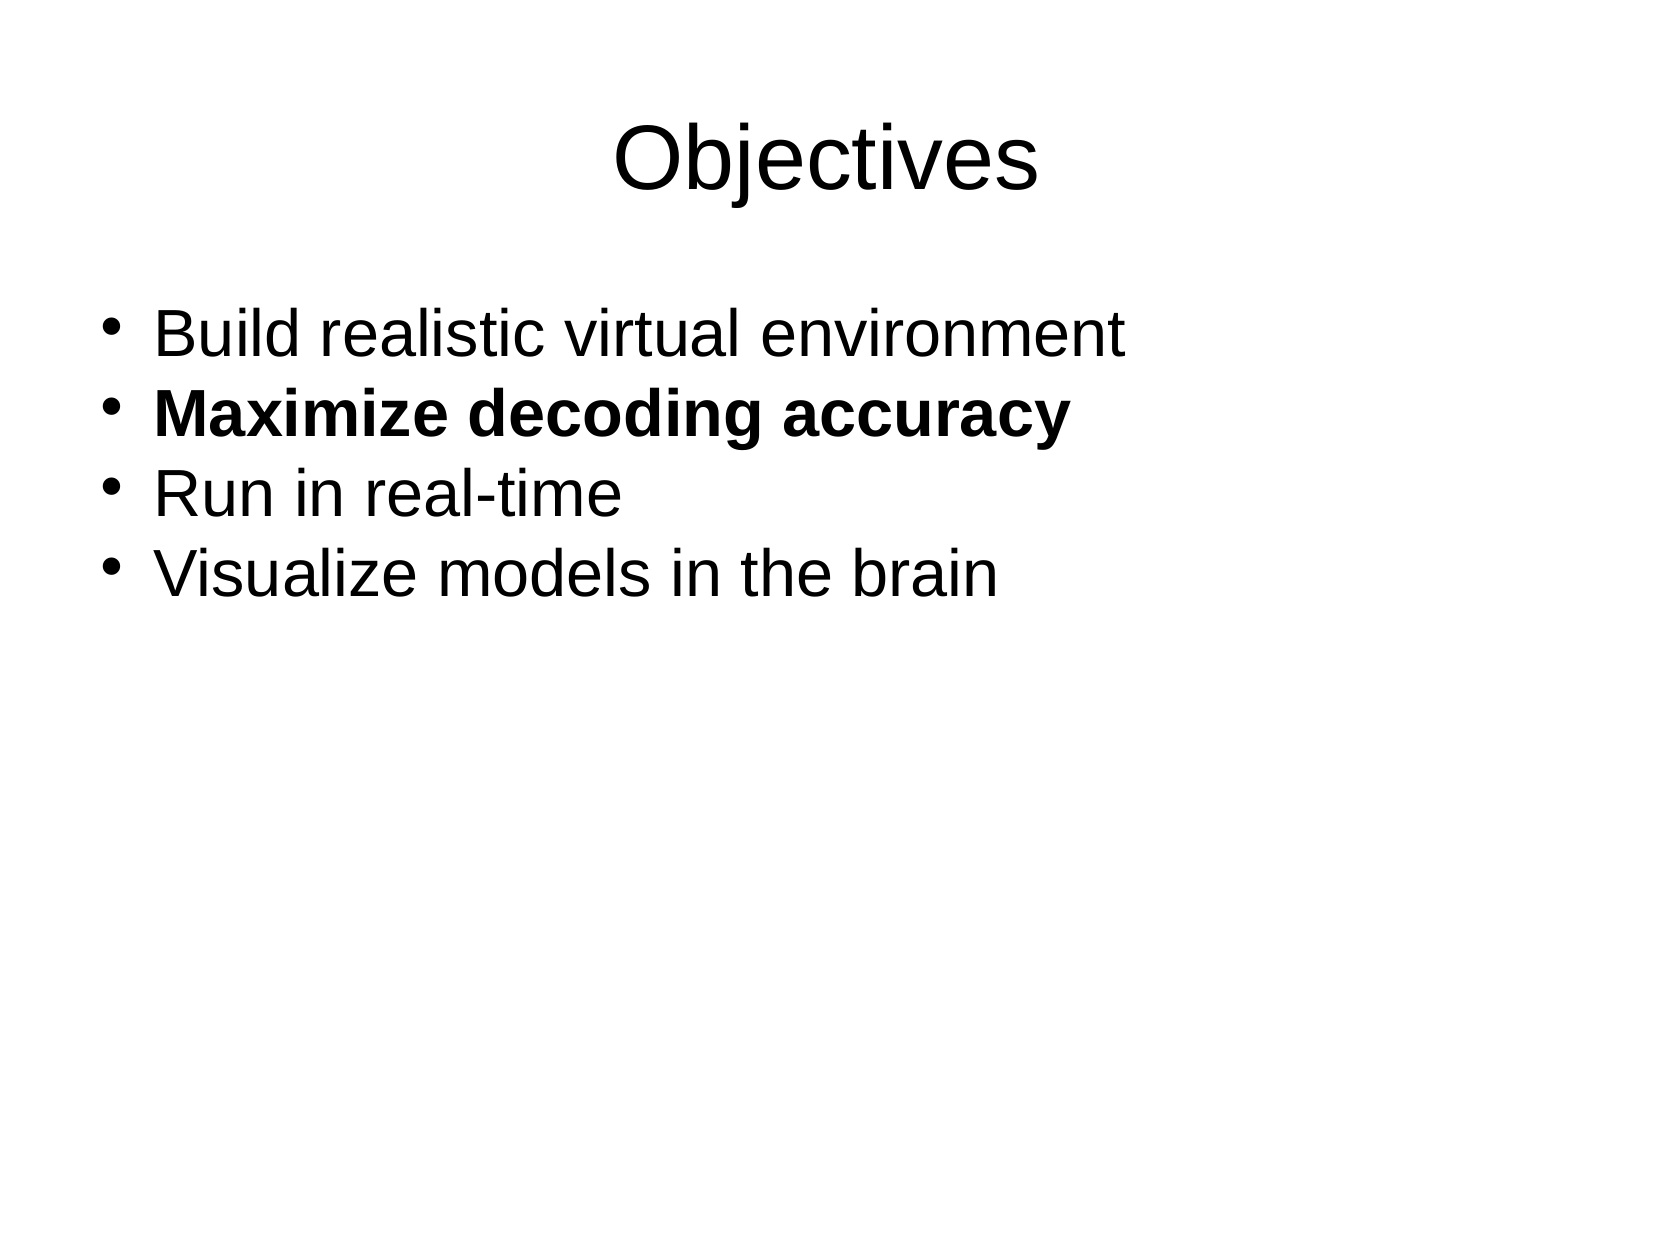

Objectives
Build realistic virtual environment
Maximize decoding accuracy
Run in real-time
Visualize models in the brain